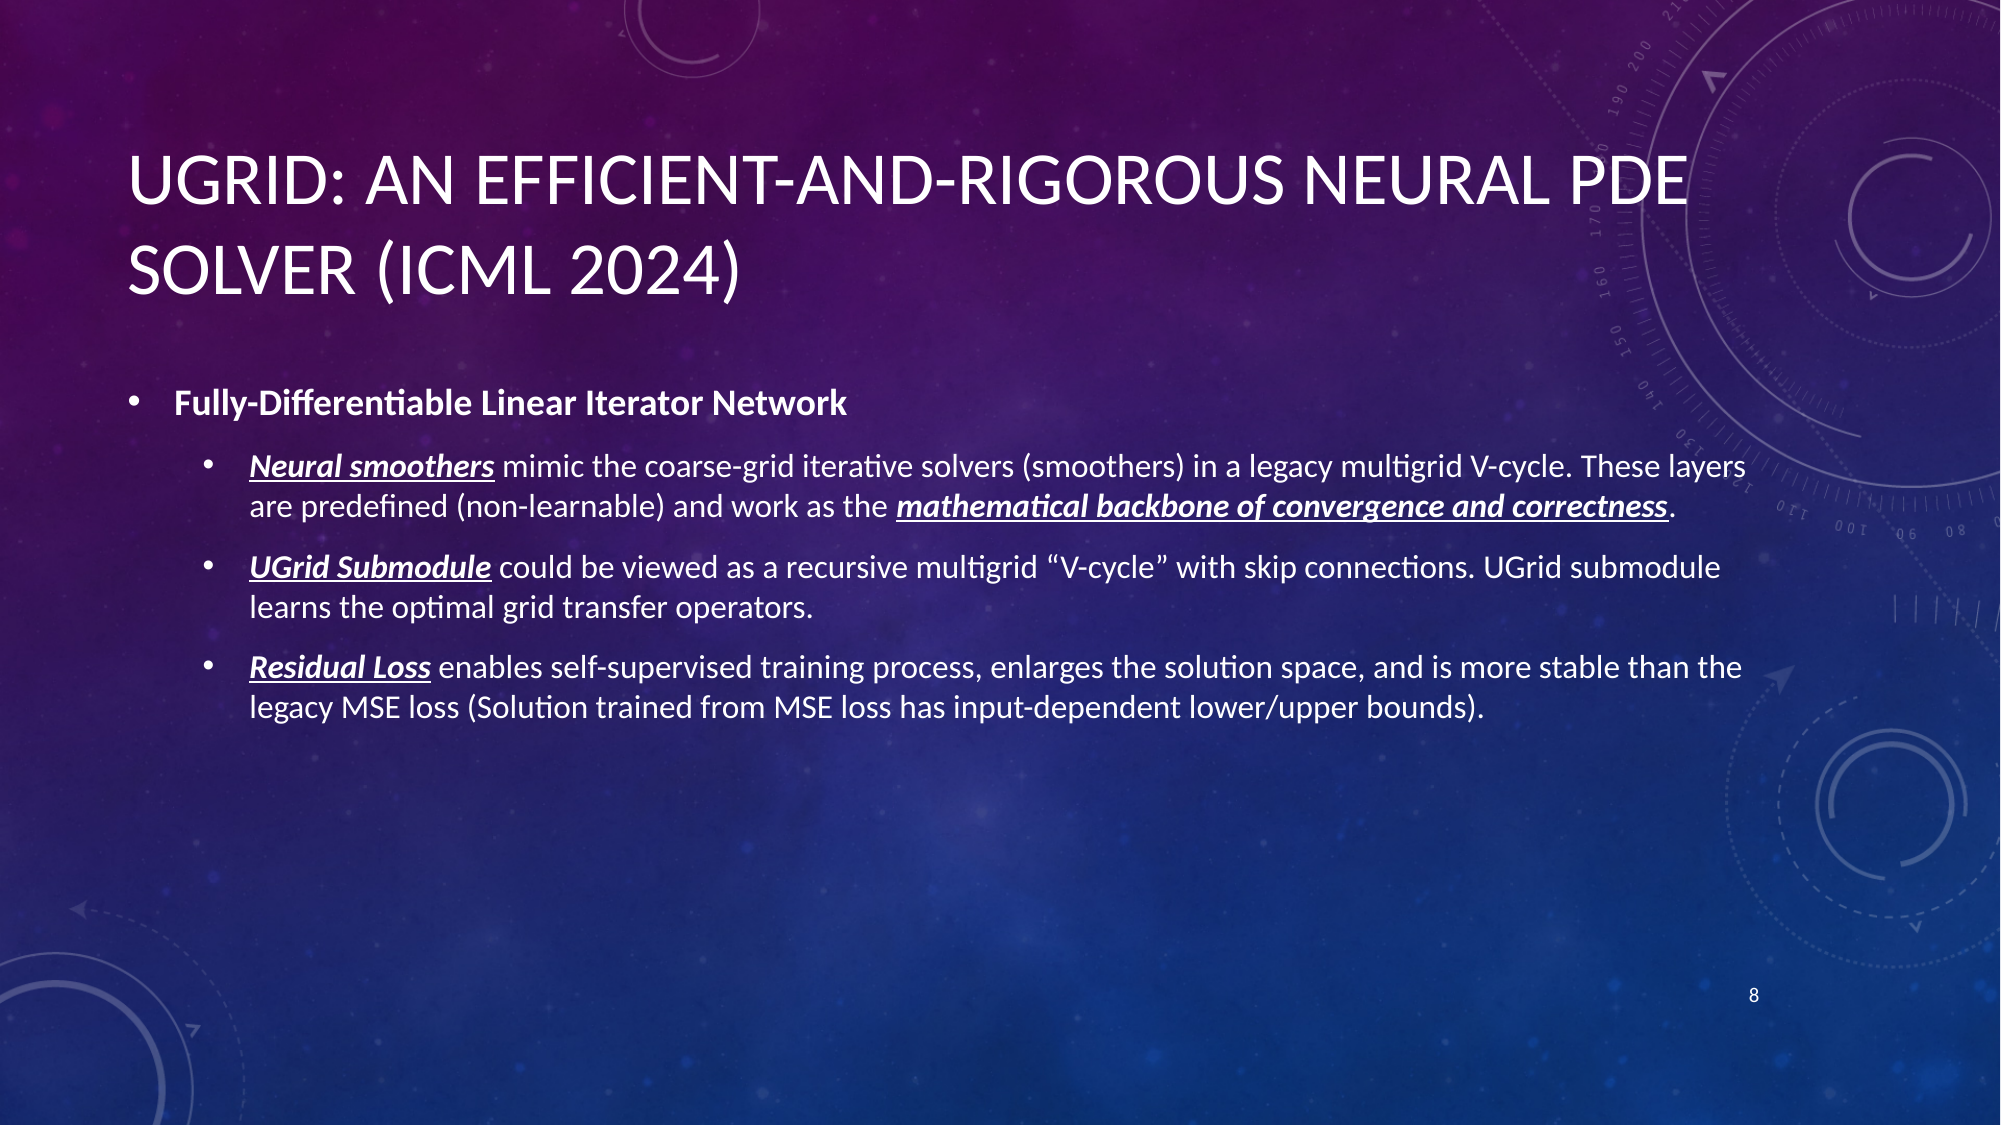

# Ugrid: An Efficient-And-Rigorous Neural PDE Solver (ICML 2024)
Fully-Differentiable Linear Iterator Network
Neural smoothers mimic the coarse-grid iterative solvers (smoothers) in a legacy multigrid V-cycle. These layers are predefined (non-learnable) and work as the mathematical backbone of convergence and correctness.
UGrid Submodule could be viewed as a recursive multigrid “V-cycle” with skip connections. UGrid submodule learns the optimal grid transfer operators.
Residual Loss enables self-supervised training process, enlarges the solution space, and is more stable than the legacy MSE loss (Solution trained from MSE loss has input-dependent lower/upper bounds).

8